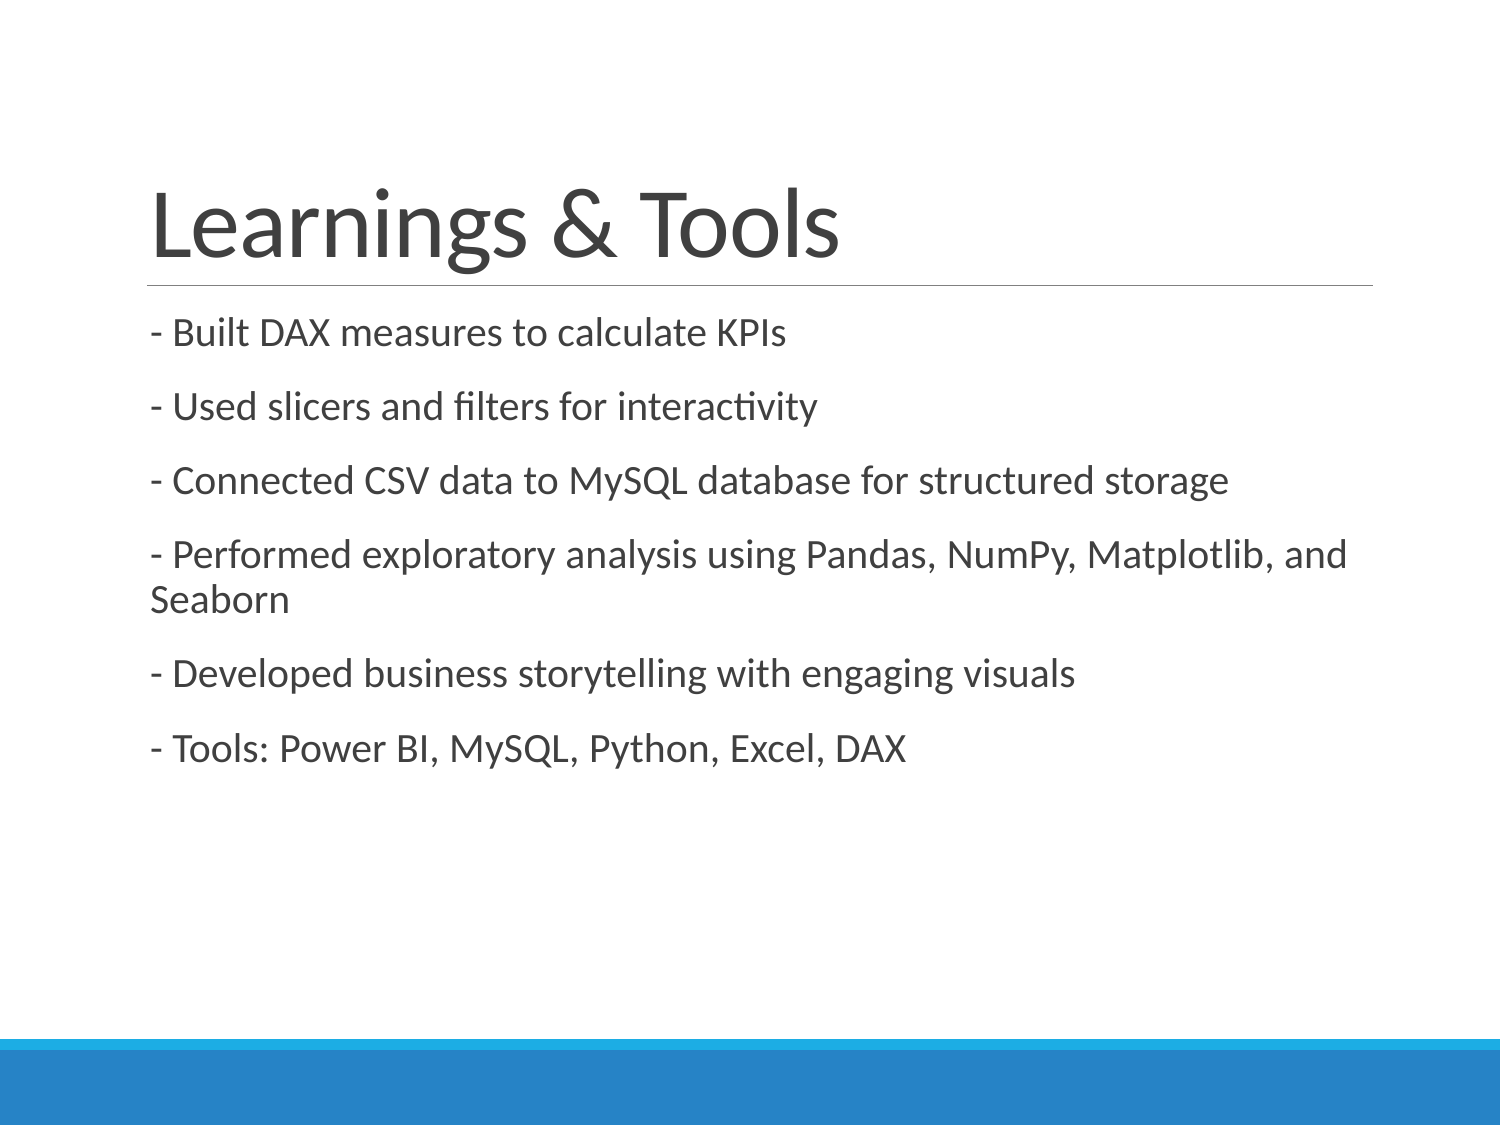

# Learnings & Tools
- Built DAX measures to calculate KPIs
- Used slicers and filters for interactivity
- Connected CSV data to MySQL database for structured storage
- Performed exploratory analysis using Pandas, NumPy, Matplotlib, and Seaborn
- Developed business storytelling with engaging visuals
- Tools: Power BI, MySQL, Python, Excel, DAX